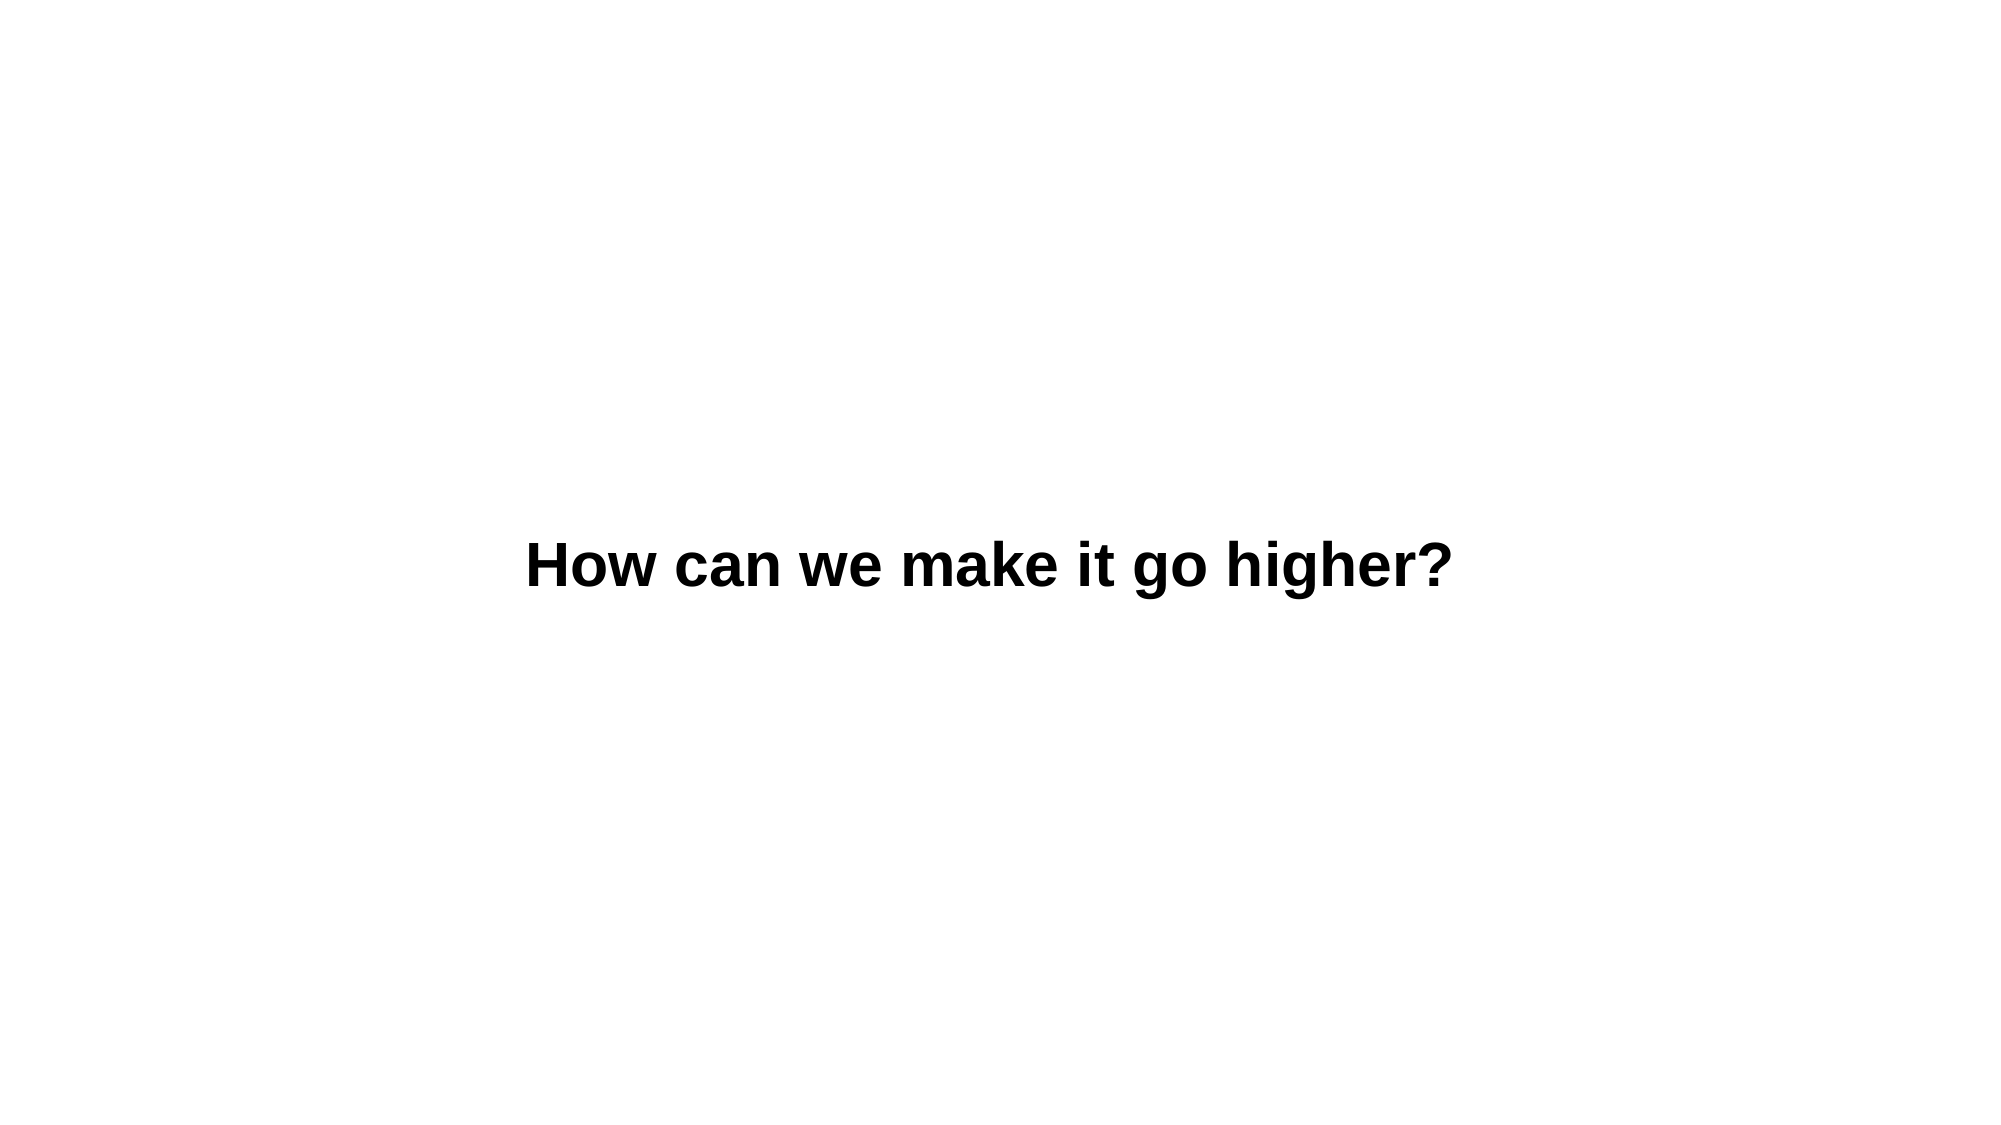

How can we make it go higher?